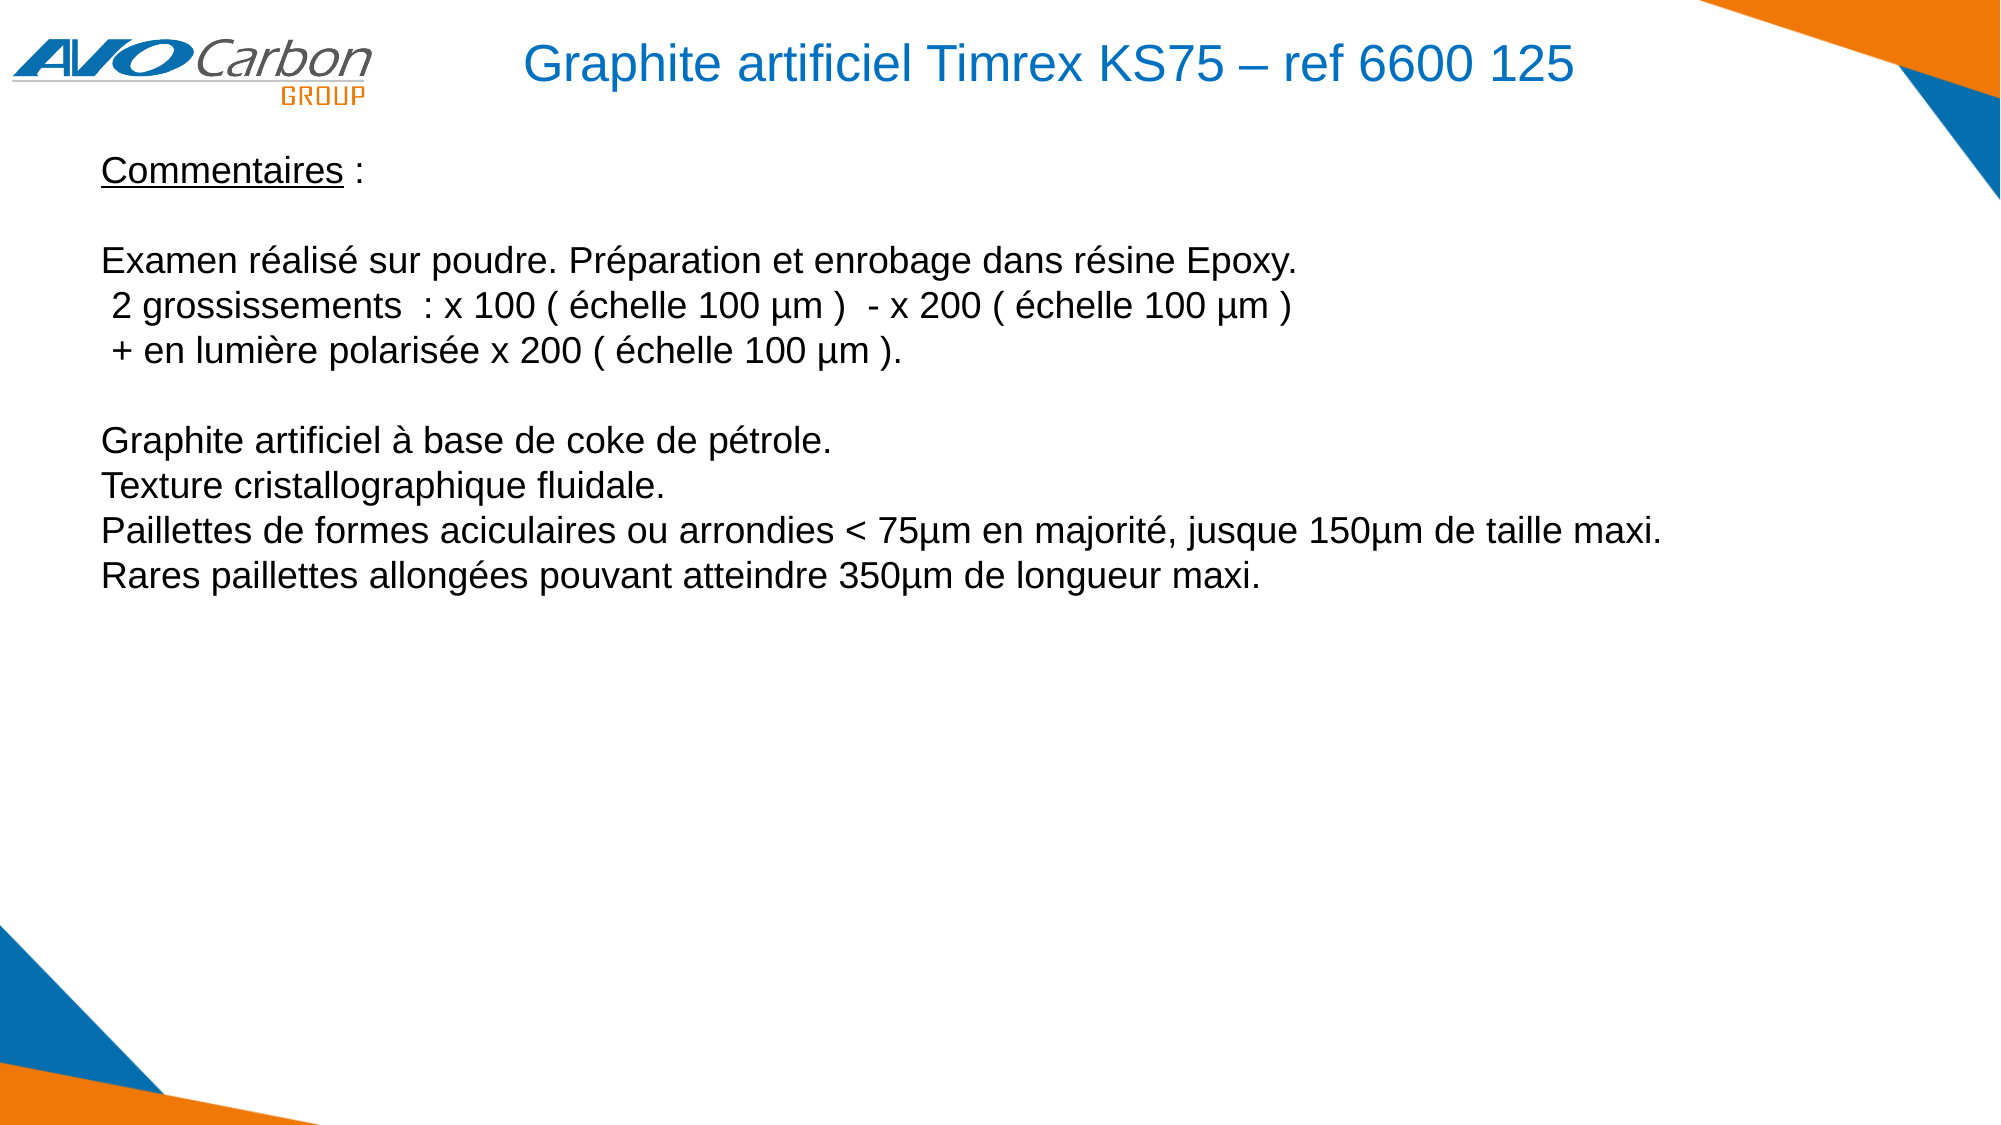

Graphite artificiel Timrex KS75 – ref 6600 125
Commentaires :

Examen réalisé sur poudre. Préparation et enrobage dans résine Epoxy.
 2 grossissements  : x 100 ( échelle 100 µm )  - x 200 ( échelle 100 µm )
 + en lumière polarisée x 200 ( échelle 100 µm ).

Graphite artificiel à base de coke de pétrole.
Texture cristallographique fluidale.
Paillettes de formes aciculaires ou arrondies < 75µm en majorité, jusque 150µm de taille maxi.
Rares paillettes allongées pouvant atteindre 350µm de longueur maxi.